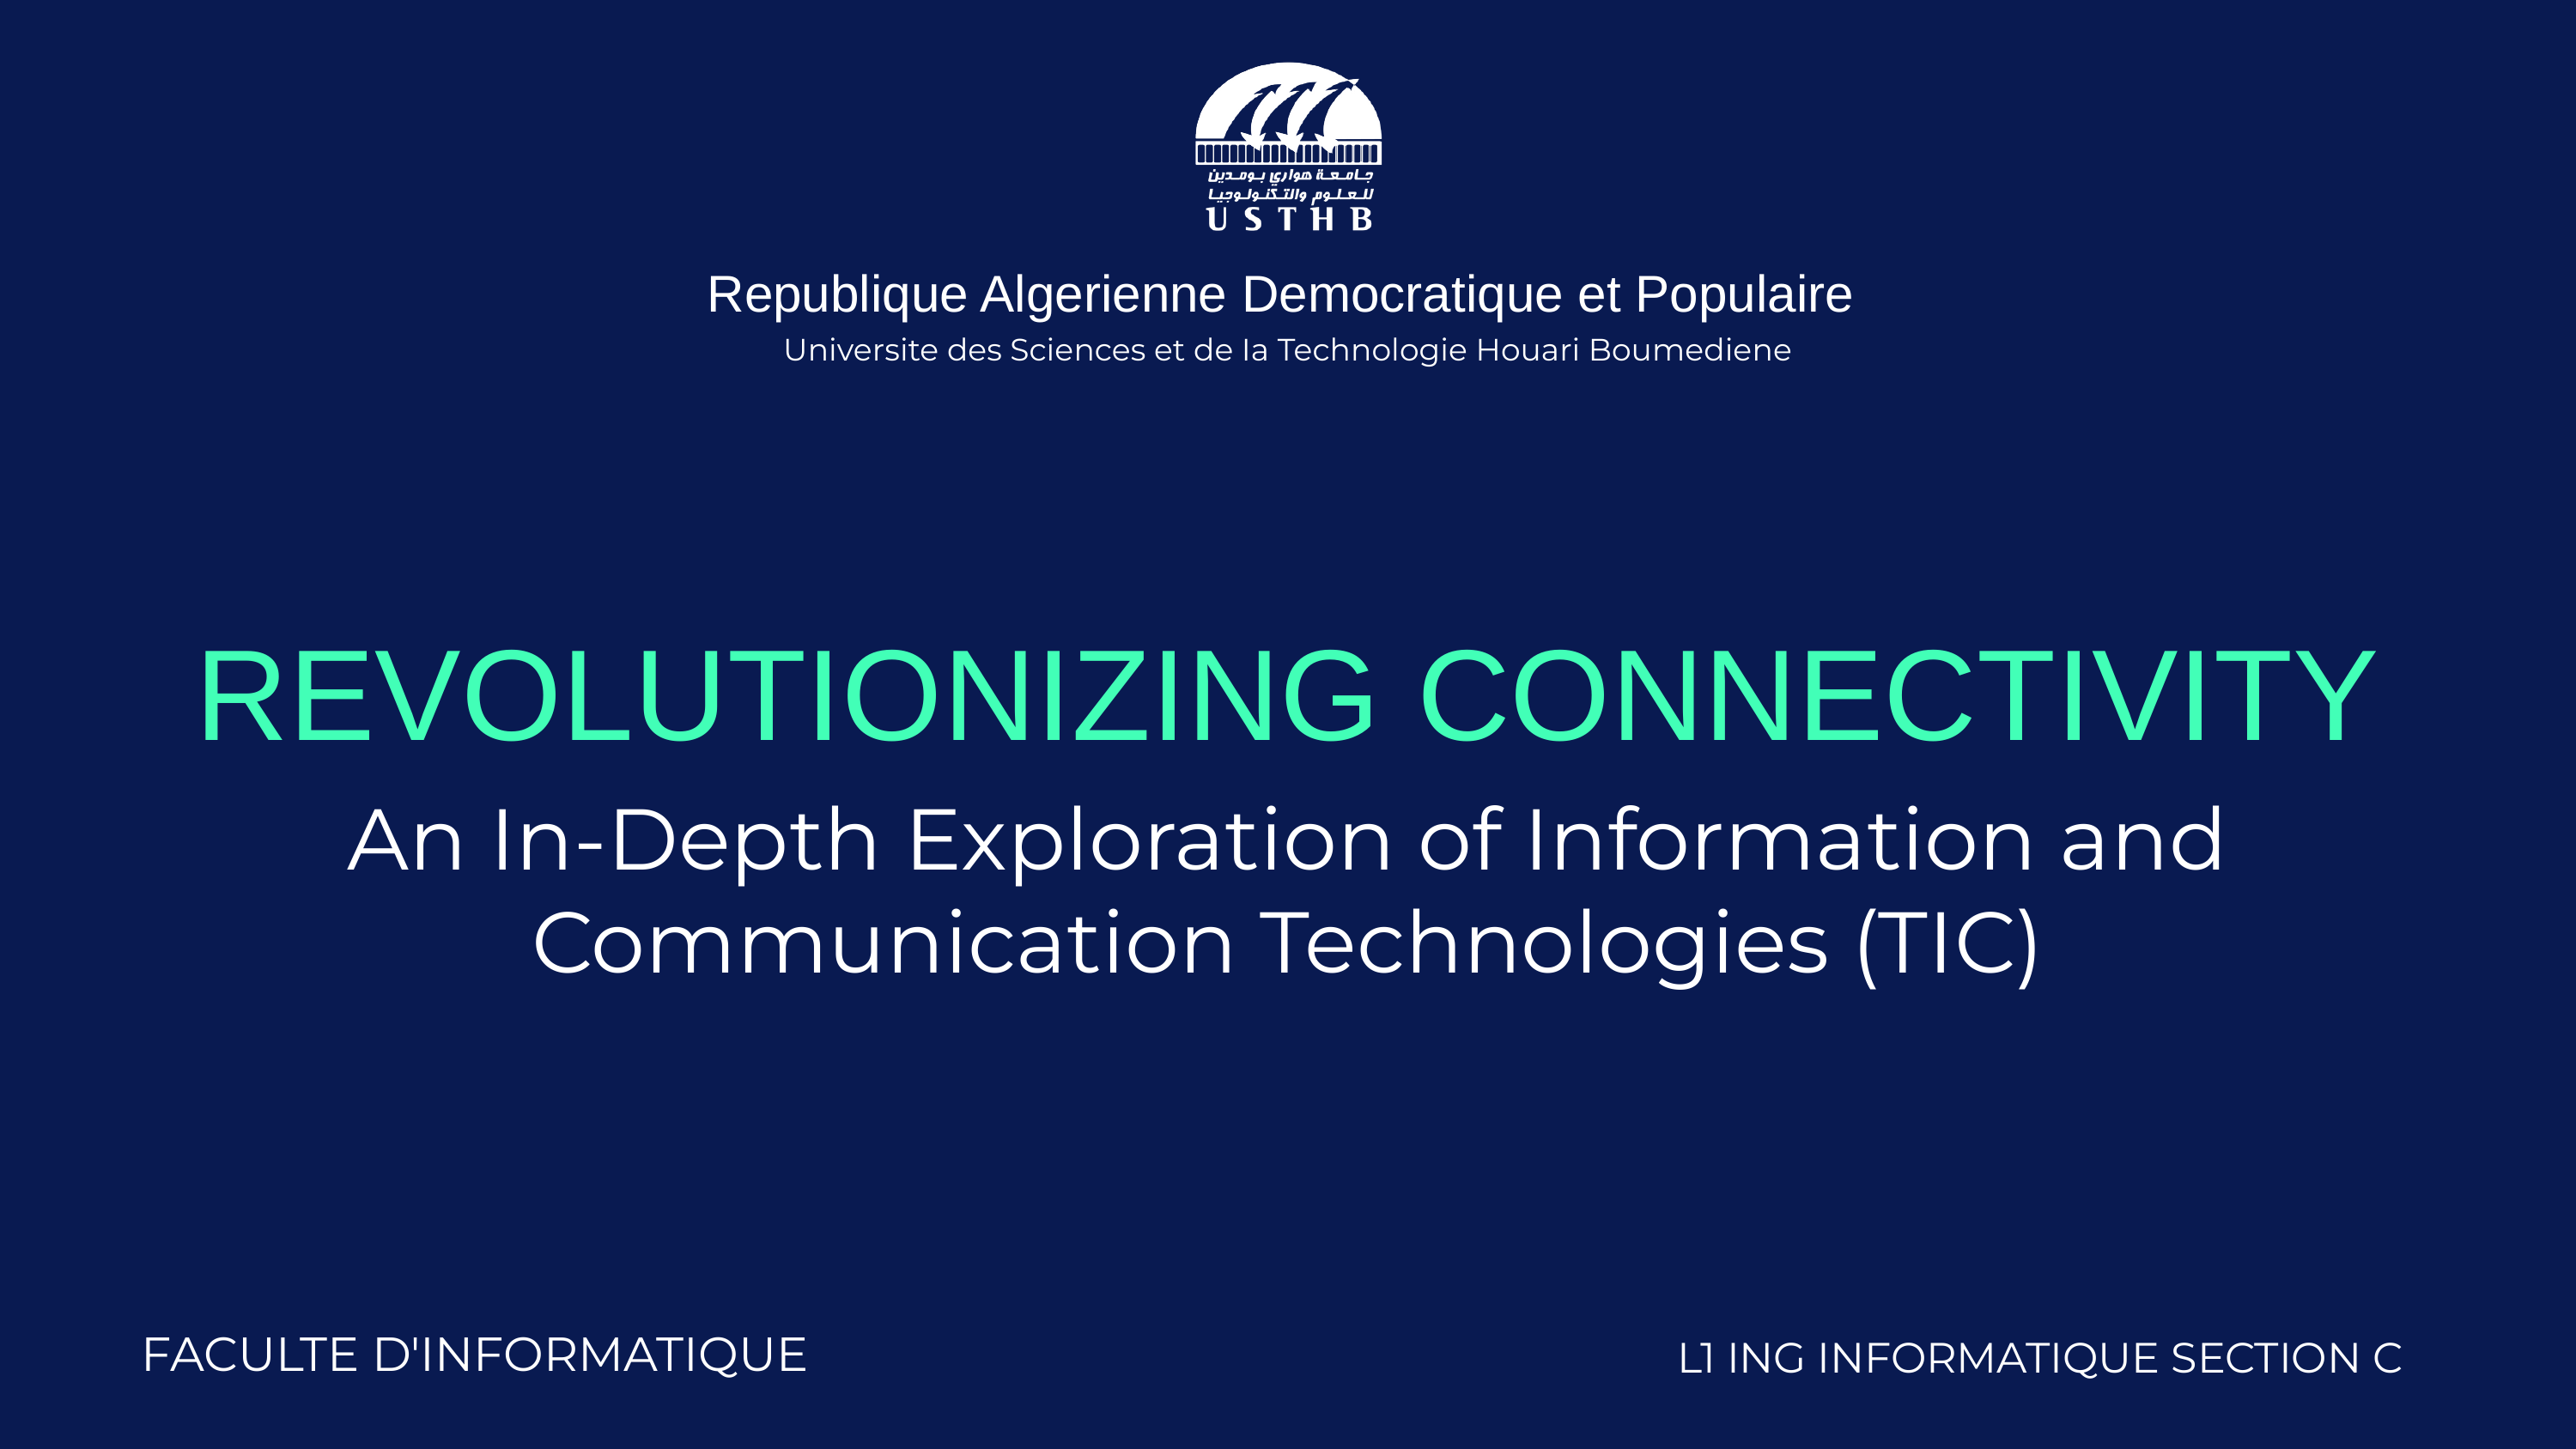

Republique Algerienne Democratique et Populaire

 Universite des Sciences et de Ia Technologie Houari Boumediene

REVOLUTIONIZING CONNECTIVITY

An In-Depth Exploration of Information and Communication Technologies (TIC)
FACULTE D'INFORMATIQUE
L1 ING INFORMATIQUE SECTION C